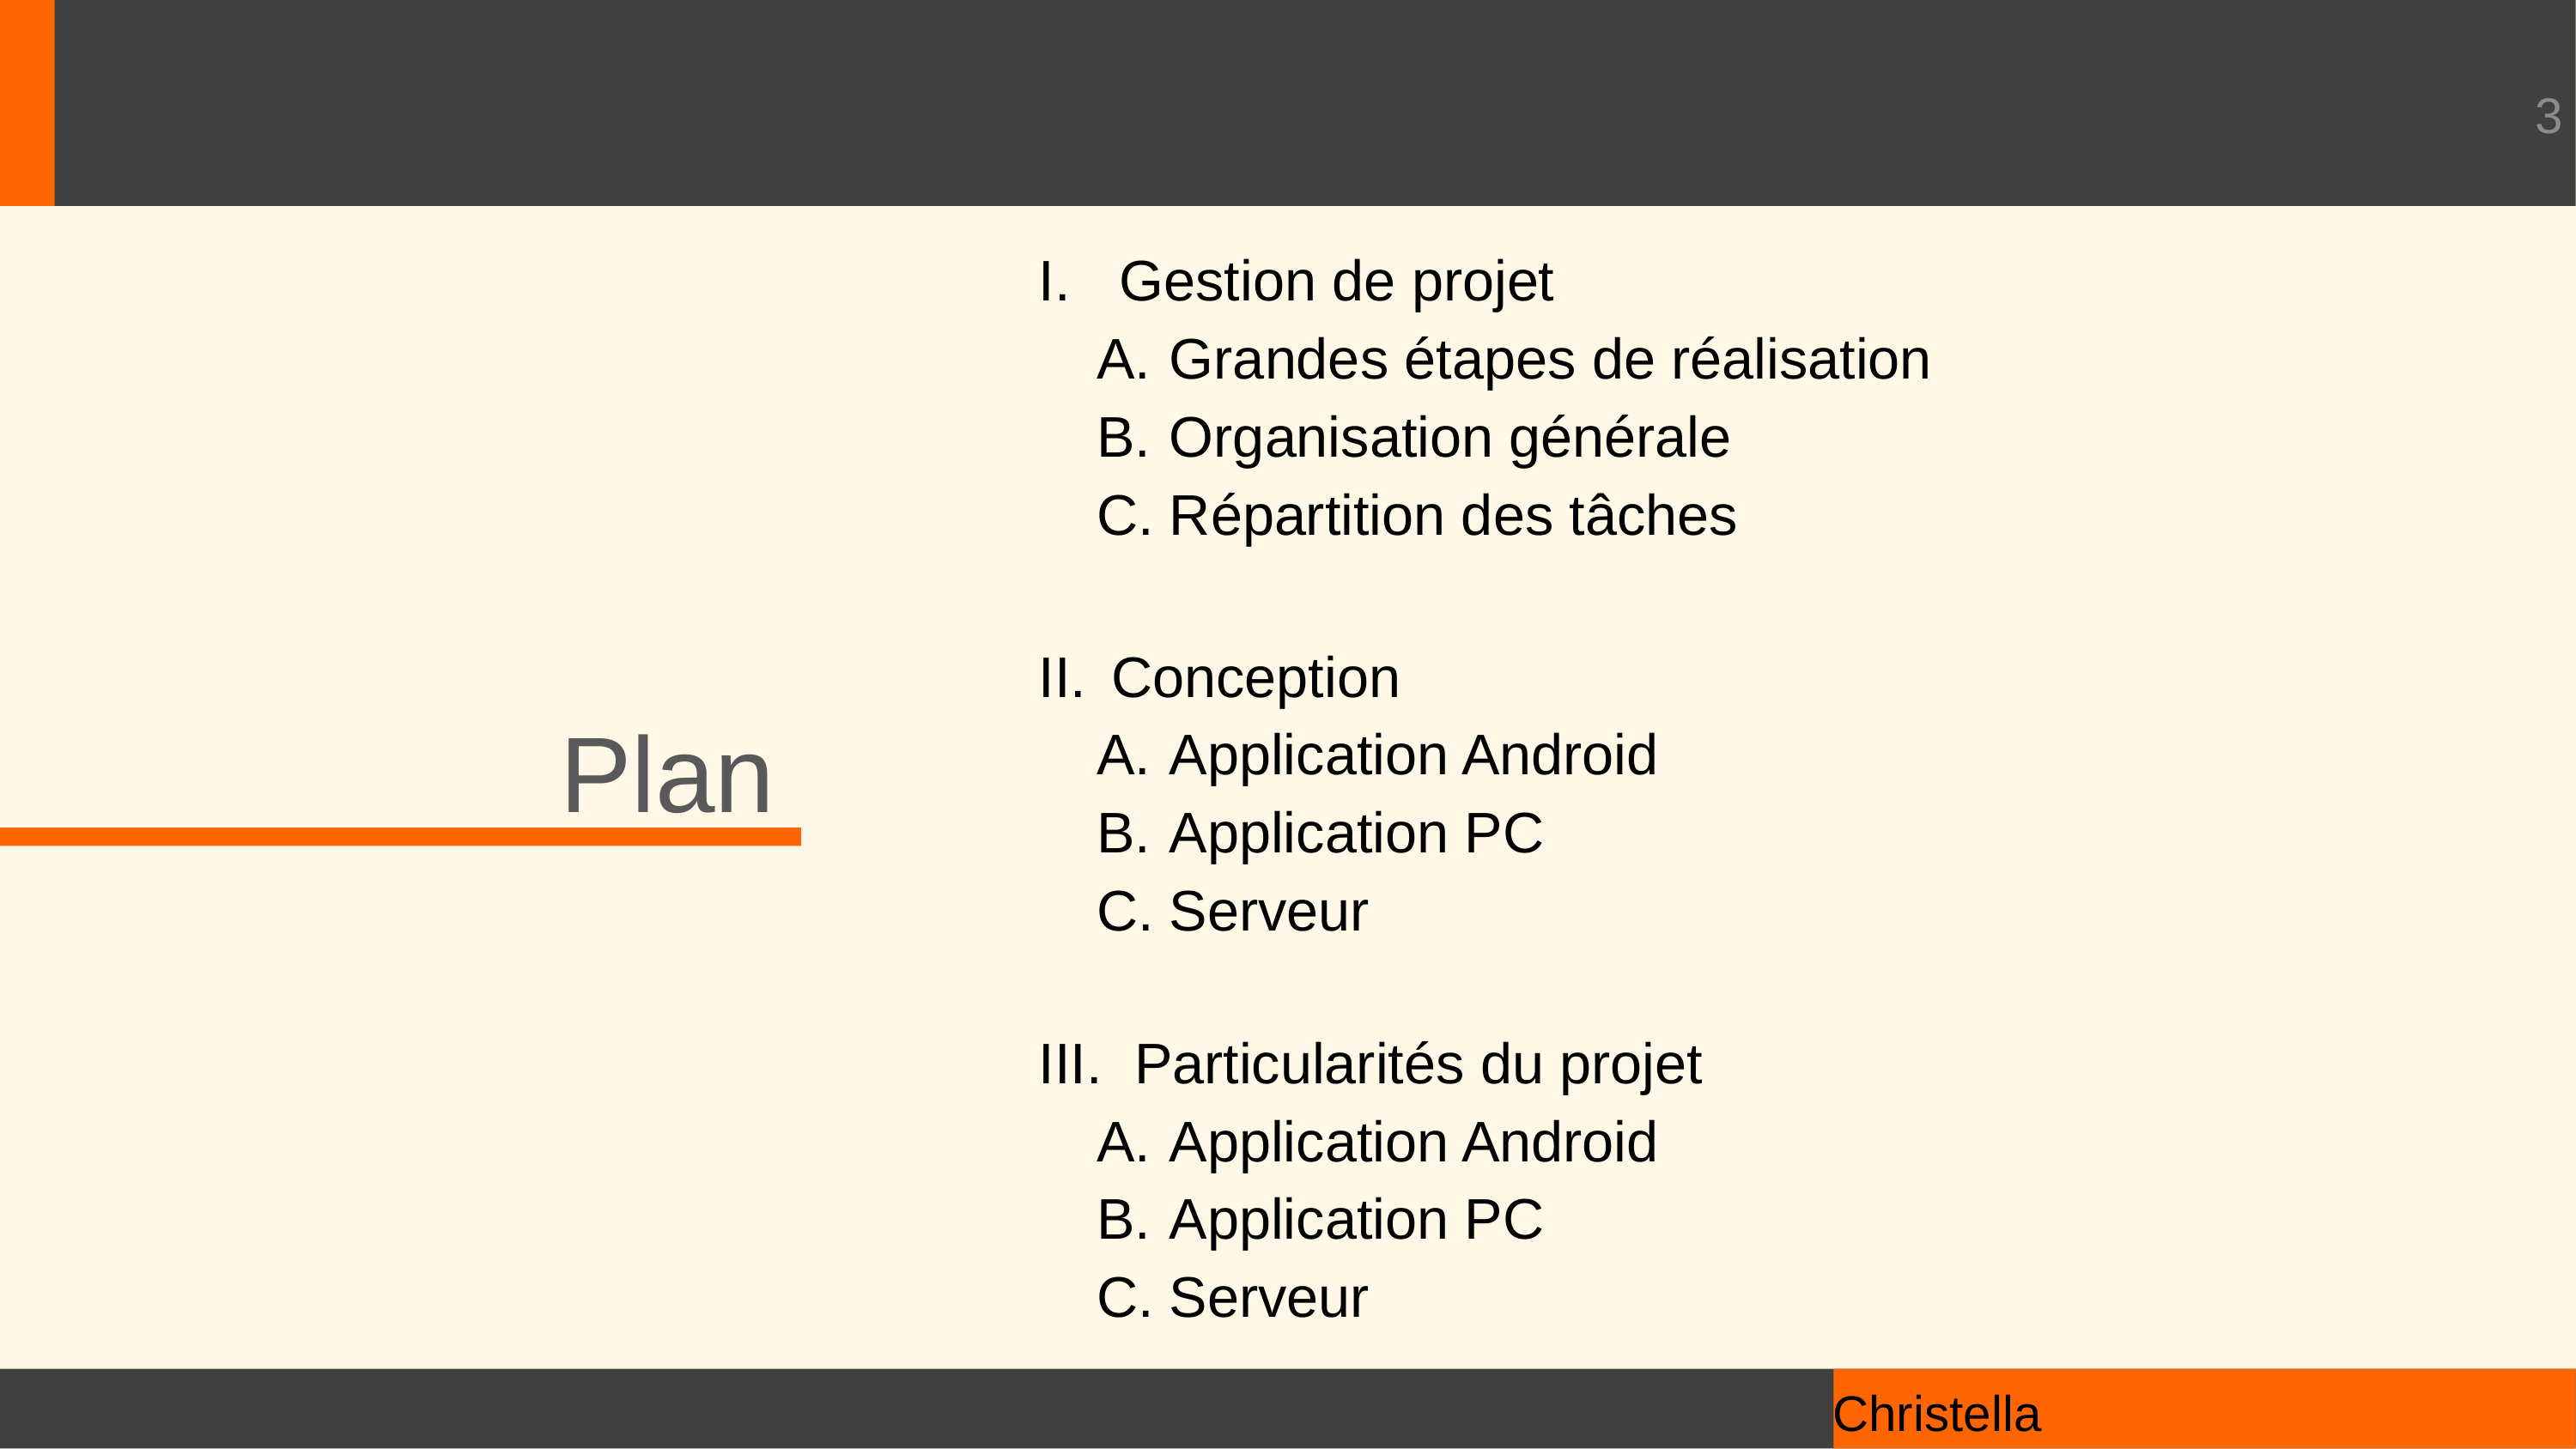

3
Gestion de projet
Grandes étapes de réalisation
Organisation générale
Répartition des tâches

 Conception
Application Android
Application PC
Serveur

  Particularités du projet
Application Android
Application PC
Serveur
# Plan
Christella